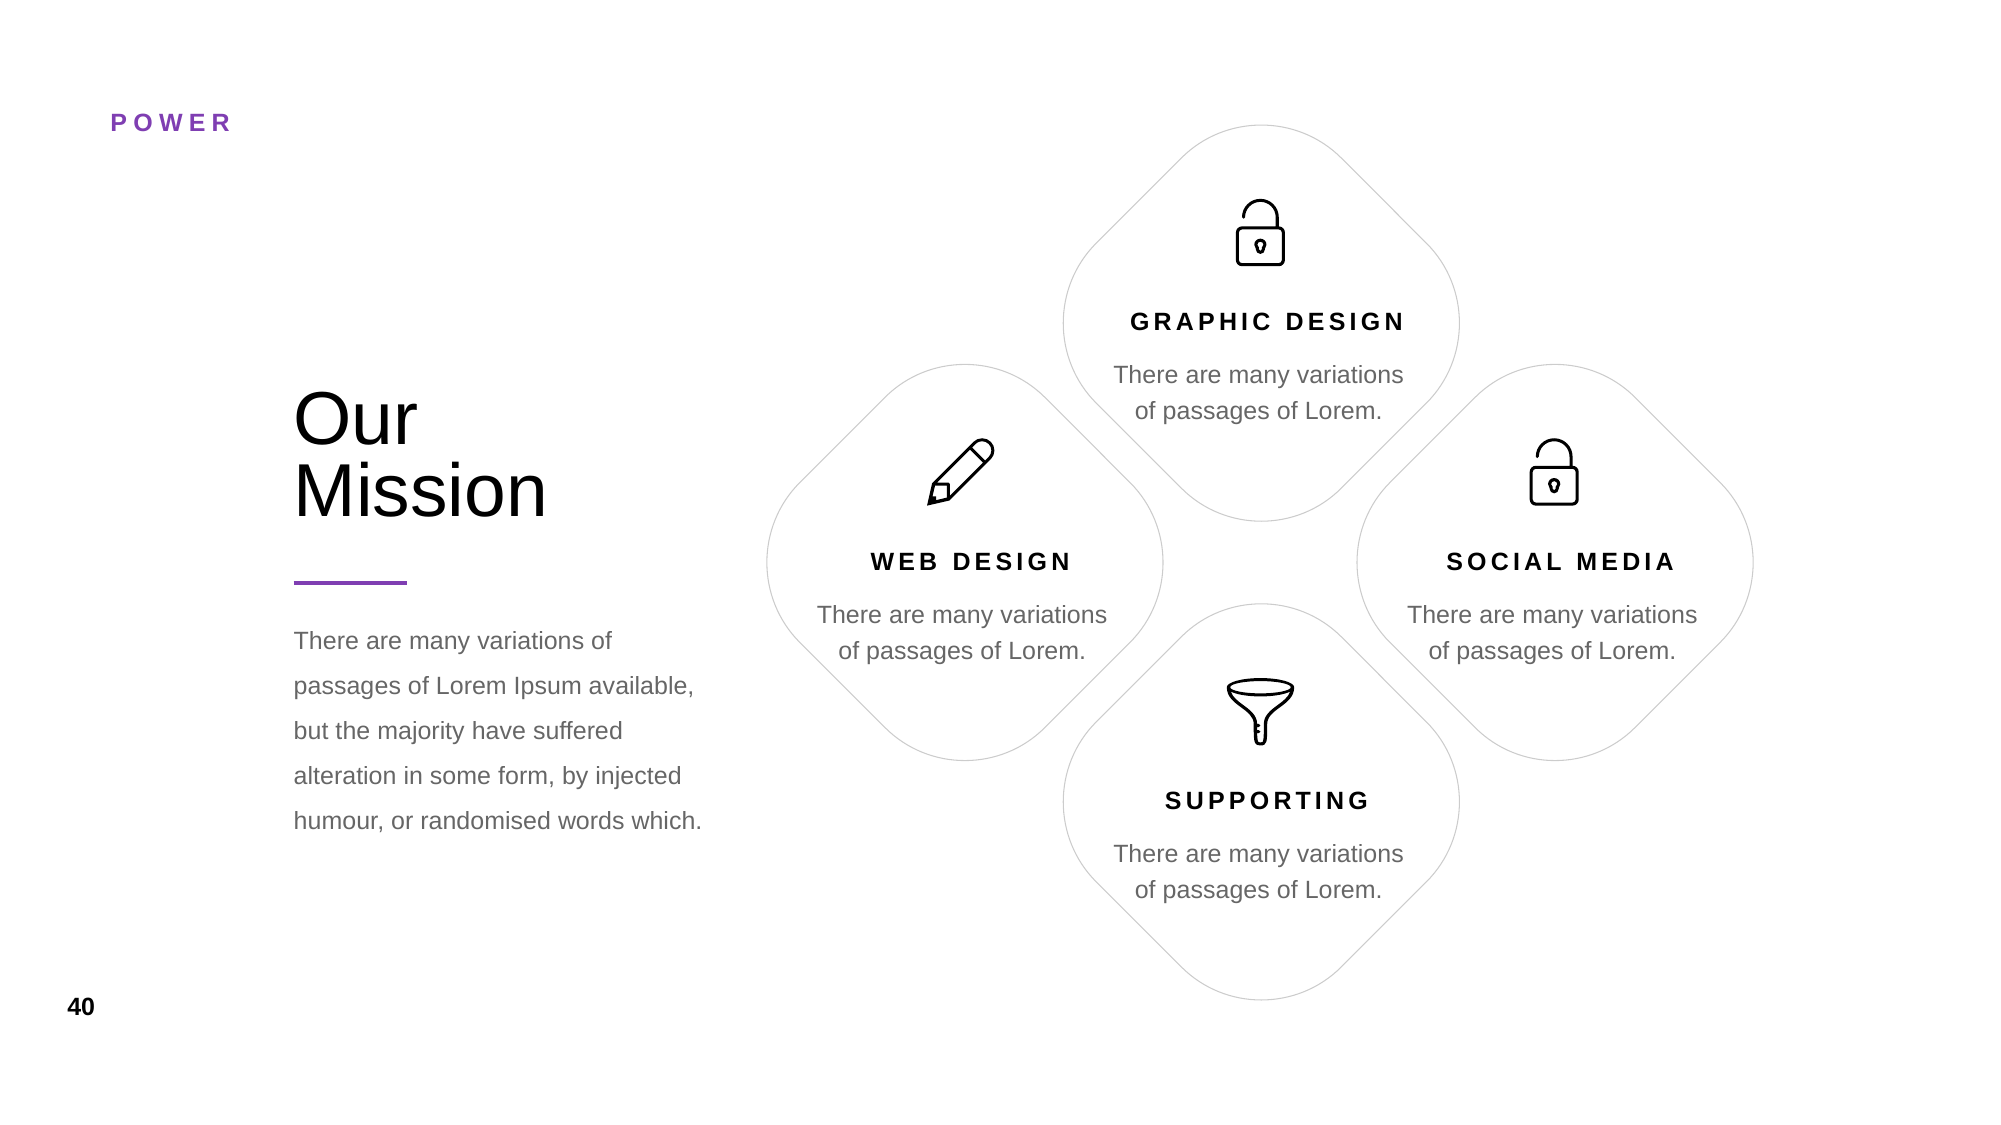

GRAPHIC DESIGN
There are many variations of passages of Lorem.

Our
Mission

WEB DESIGN
SOCIAL MEDIA
There are many variations of passages of Lorem.
There are many variations of passages of Lorem.

There are many variations of passages of Lorem Ipsum available, but the majority have suffered alteration in some form, by injected humour, or randomised words which.

SUPPORTING
There are many variations of passages of Lorem.